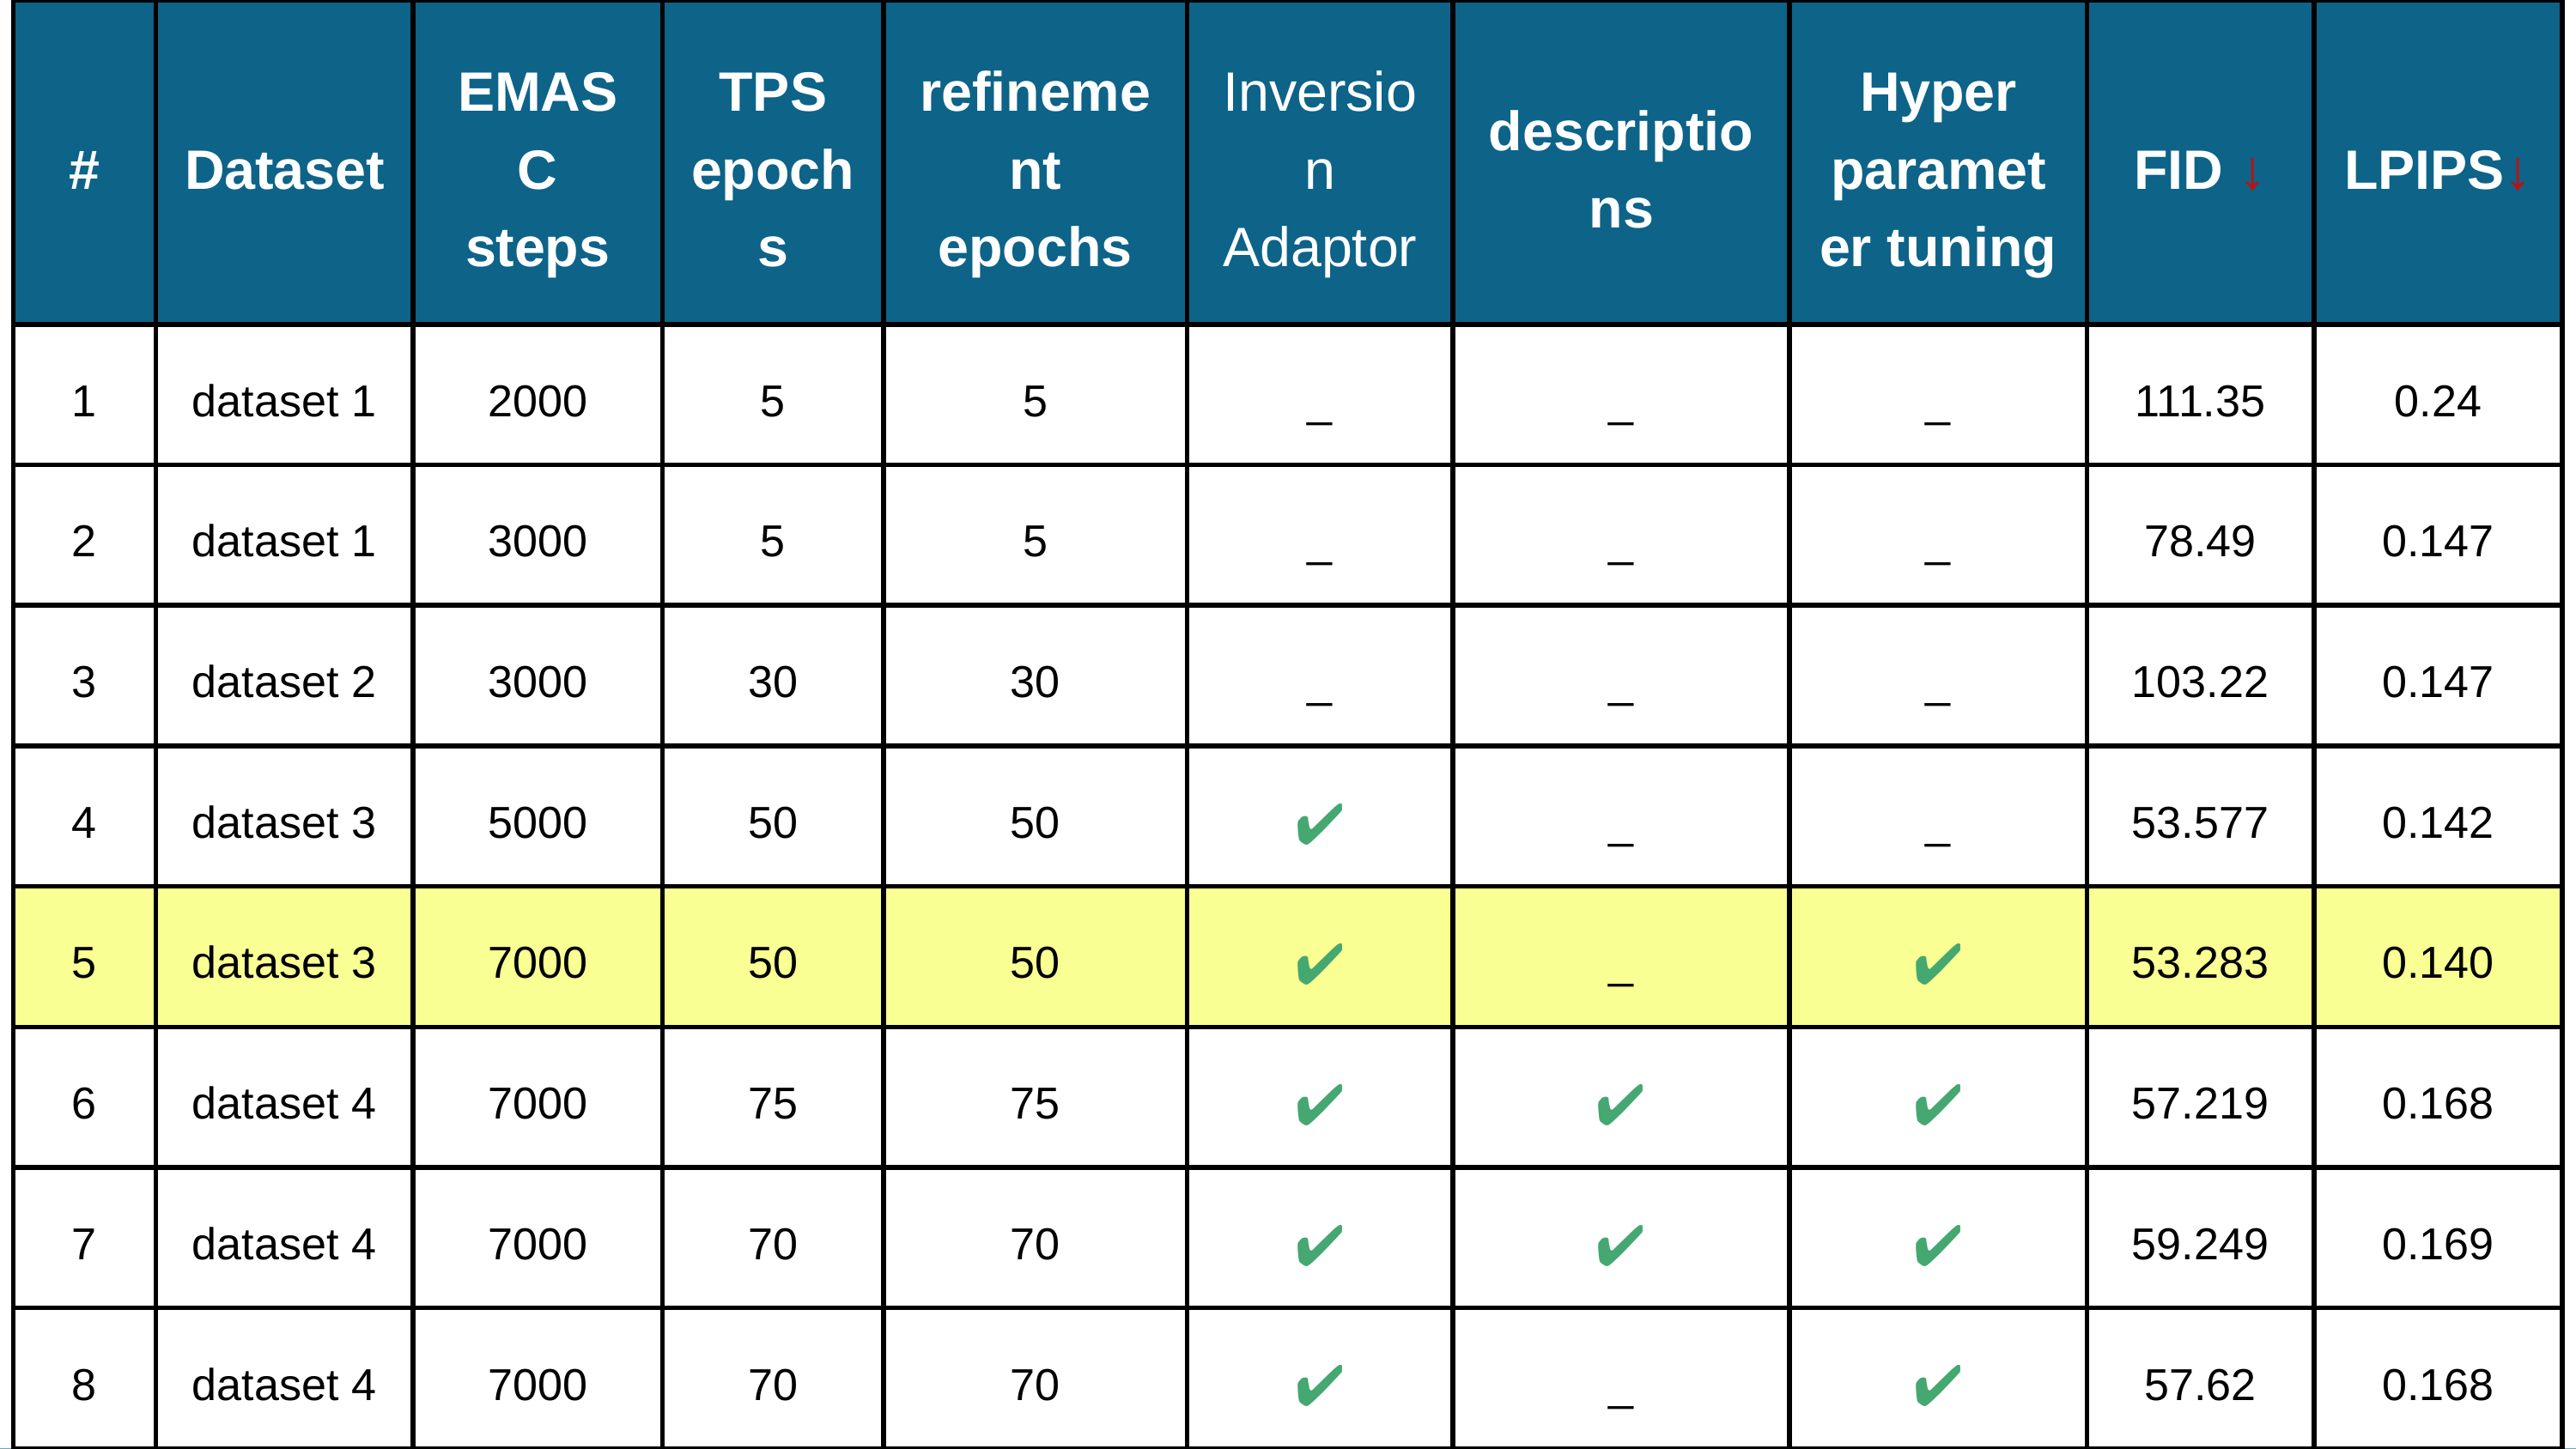

| # | Dataset | EMASC steps | TPS epochs | refinement epochs | Inversion Adaptor | descriptions | Hyper parameter tuning | FID ↓ | LPIPS↓ |
| --- | --- | --- | --- | --- | --- | --- | --- | --- | --- |
| 1 | dataset 1 | 2000 | 5 | 5 | \_ | \_ | \_ | 111.35 | 0.24 |
| 2 | dataset 1 | 3000 | 5 | 5 | \_ | \_ | \_ | 78.49 | 0.147 |
| 3 | dataset 2 | 3000 | 30 | 30 | \_ | \_ | \_ | 103.22 | 0.147 |
| 4 | dataset 3 | 5000 | 50 | 50 | ✔ | \_ | \_ | 53.577 | 0.142 |
| 5 | dataset 3 | 7000 | 50 | 50 | ✔ | \_ | ✔ | 53.283 | 0.140 |
| 6 | dataset 4 | 7000 | 75 | 75 | ✔ | ✔ | ✔ | 57.219 | 0.168 |
| 7 | dataset 4 | 7000 | 70 | 70 | ✔ | ✔ | ✔ | 59.249 | 0.169 |
| 8 | dataset 4 | 7000 | 70 | 70 | ✔ | \_ | ✔ | 57.62 | 0.168 |